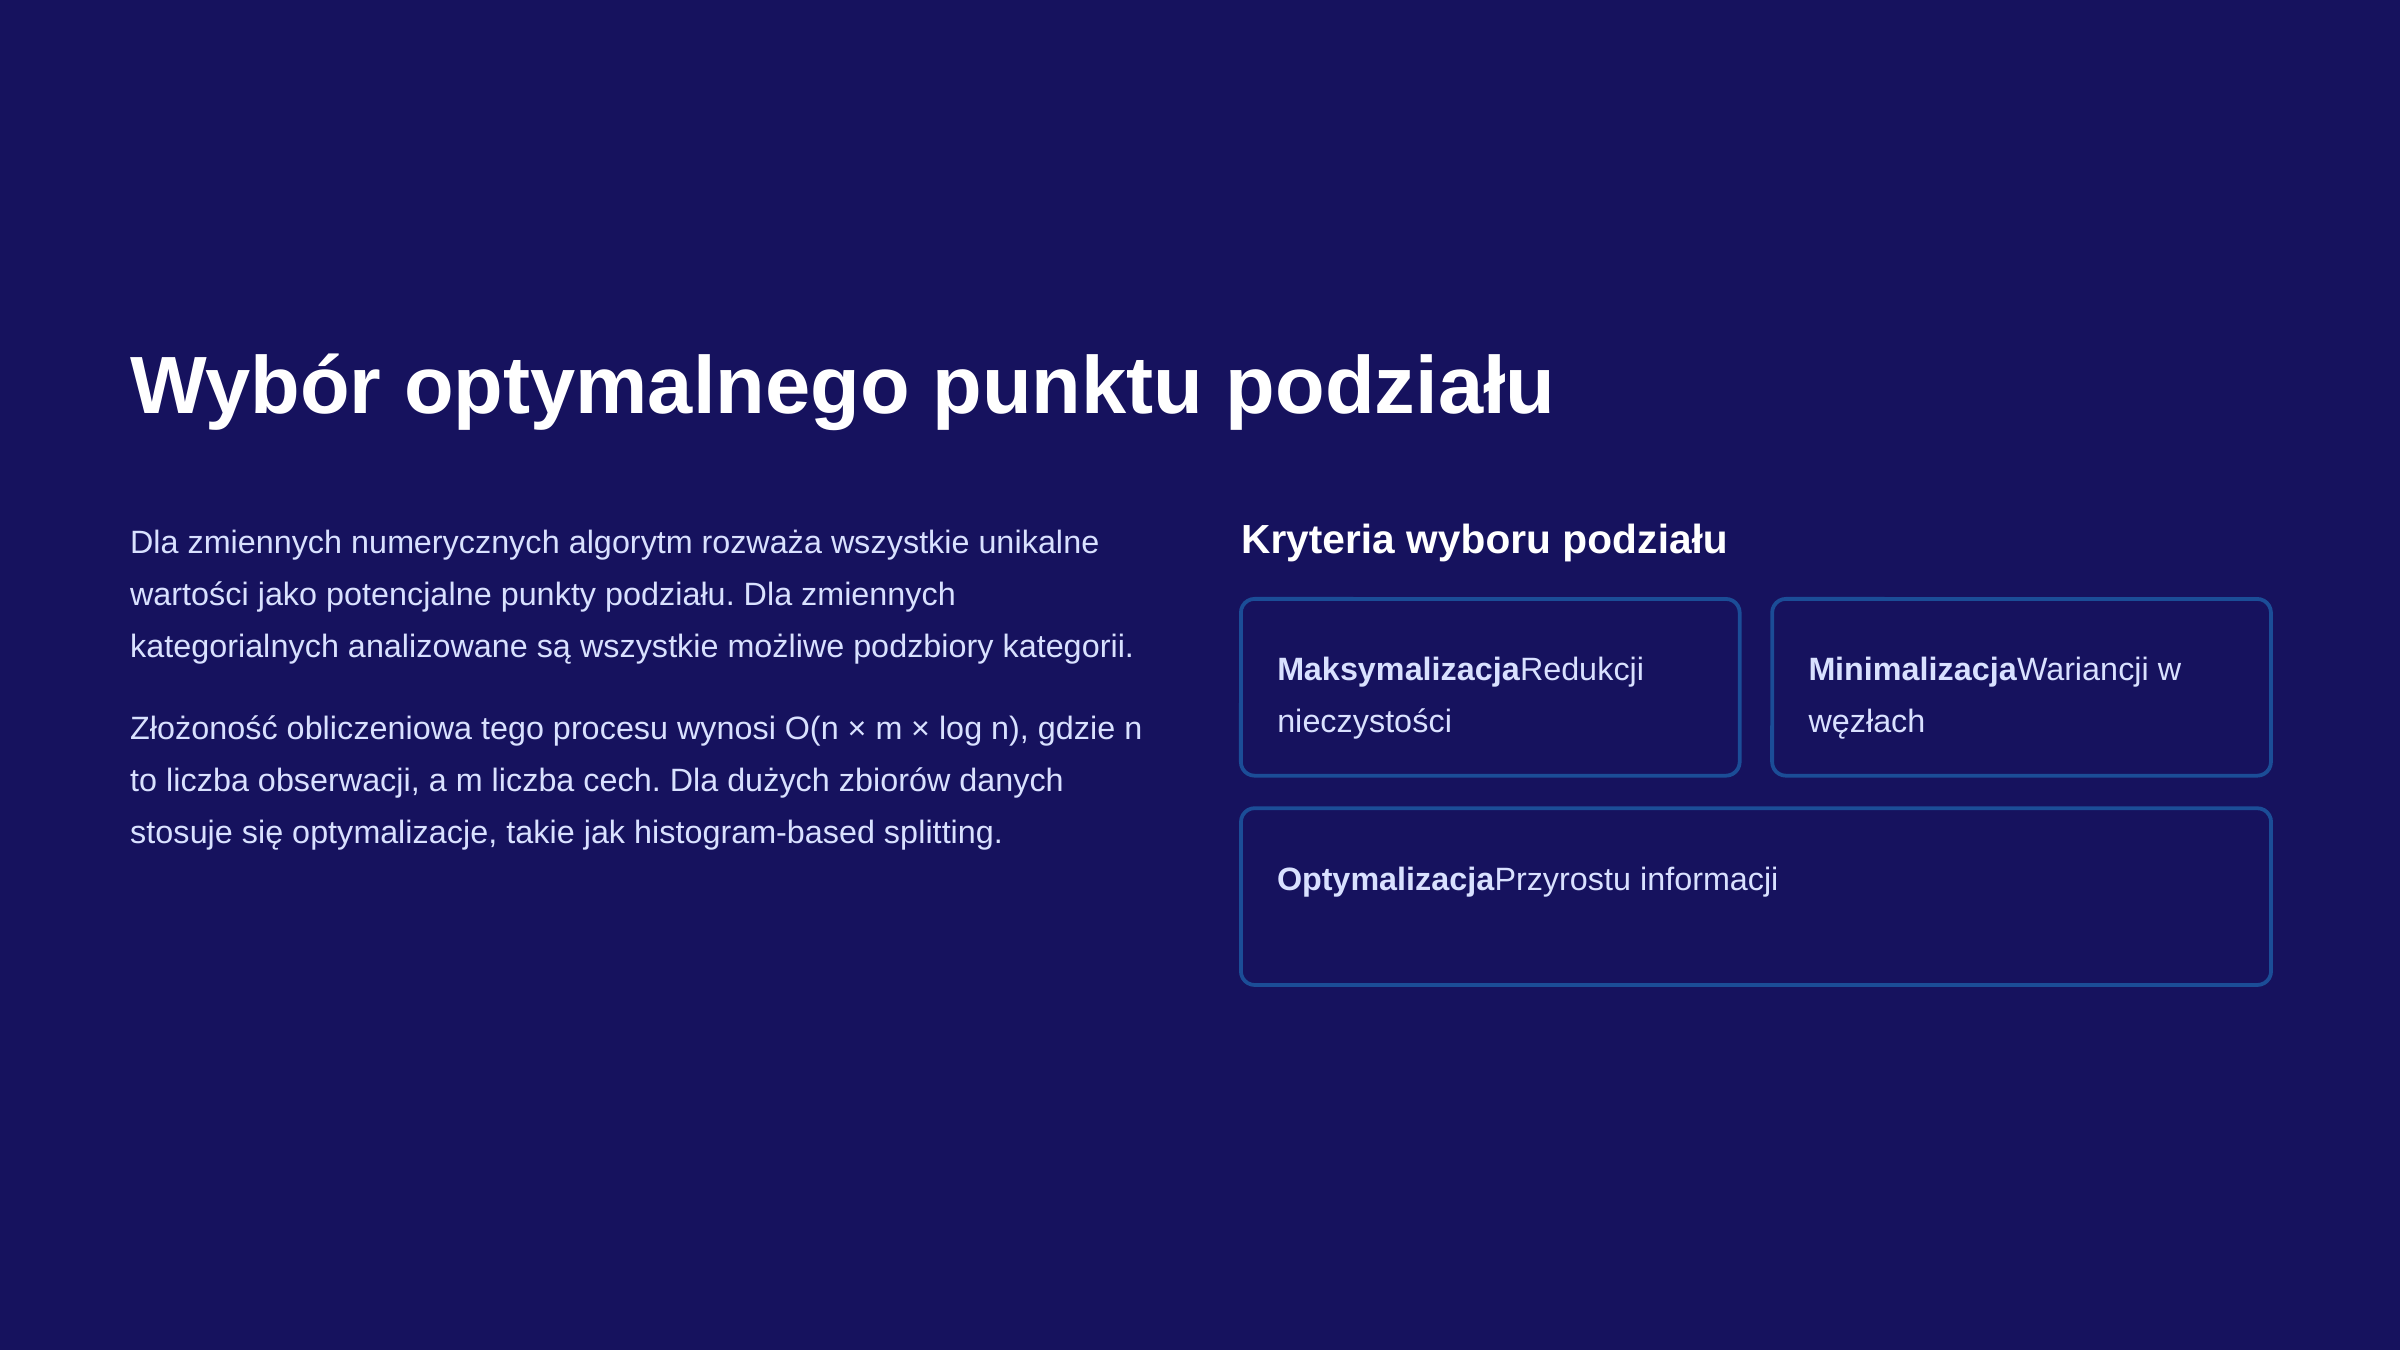

Wybór optymalnego punktu podziału
Dla zmiennych numerycznych algorytm rozważa wszystkie unikalne wartości jako potencjalne punkty podziału. Dla zmiennych kategorialnych analizowane są wszystkie możliwe podzbiory kategorii.
Kryteria wyboru podziału

MaksymalizacjaRedukcji nieczystości
MinimalizacjaWariancji w węzłach
Złożoność obliczeniowa tego procesu wynosi O(n × m × log n), gdzie n to liczba obserwacji, a m liczba cech. Dla dużych zbiorów danych stosuje się optymalizacje, takie jak histogram-based splitting.

OptymalizacjaPrzyrostu informacji